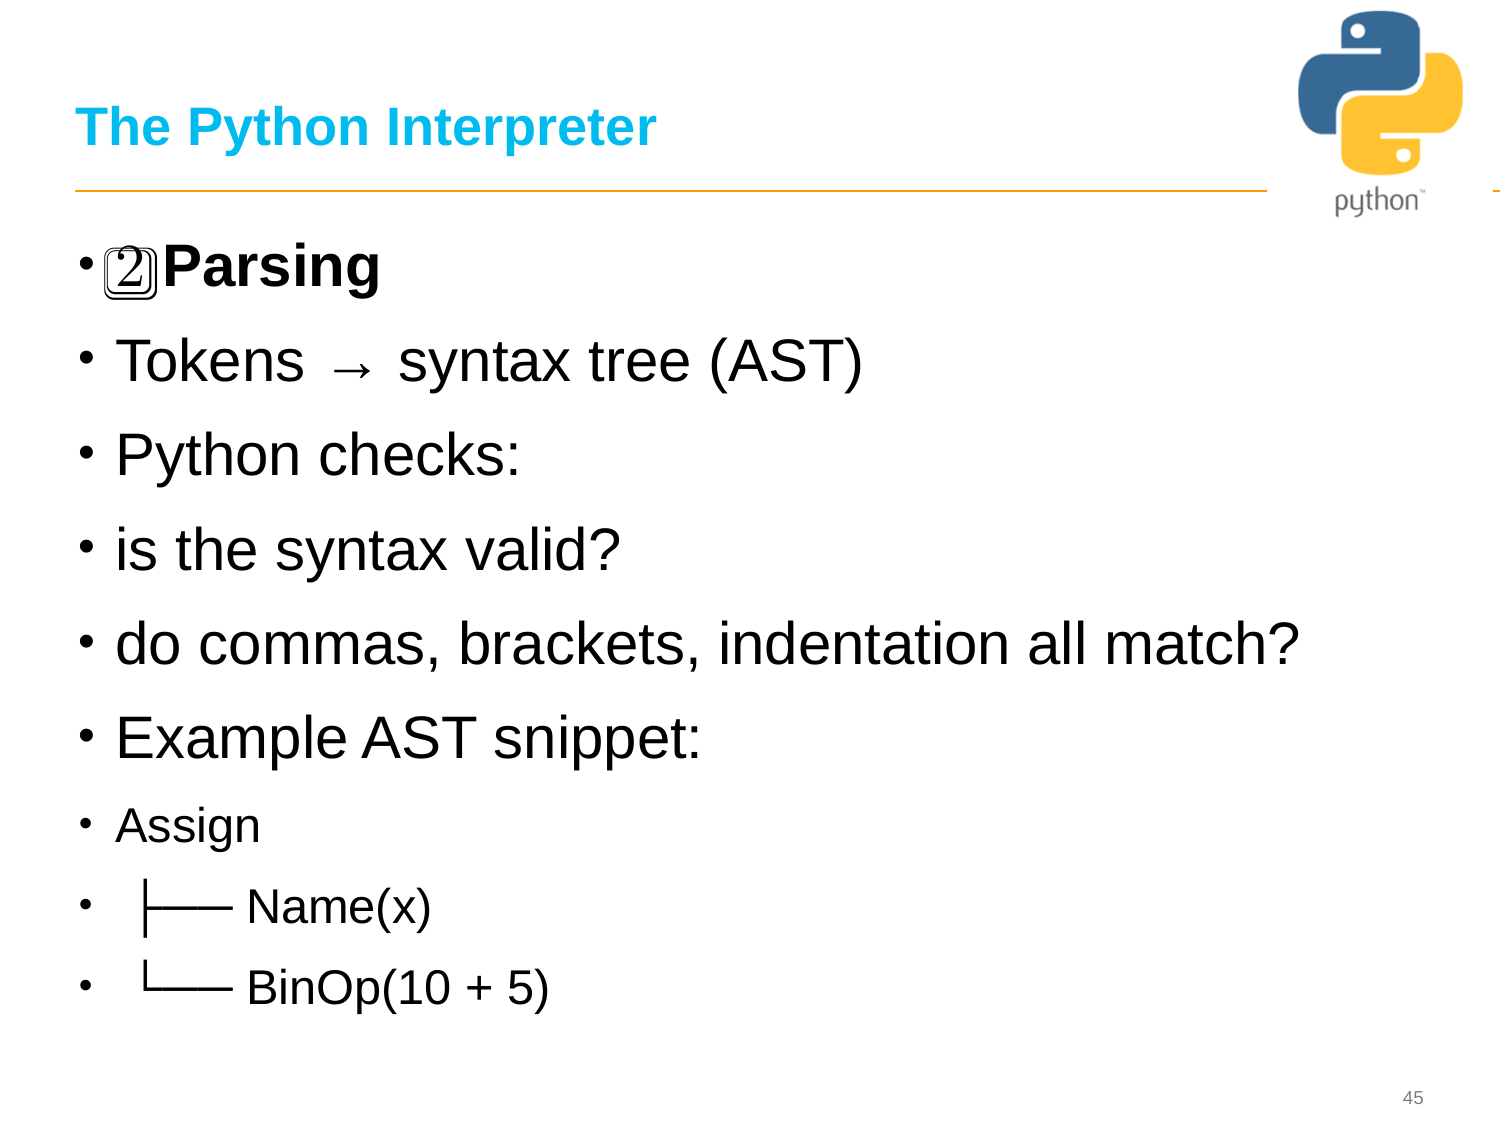

# The Python Interpreter
2️⃣ Parsing
Tokens → syntax tree (AST)
Python checks:
is the syntax valid?
do commas, brackets, indentation all match?
Example AST snippet:
Assign
 ├── Name(x)
 └── BinOp(10 + 5)